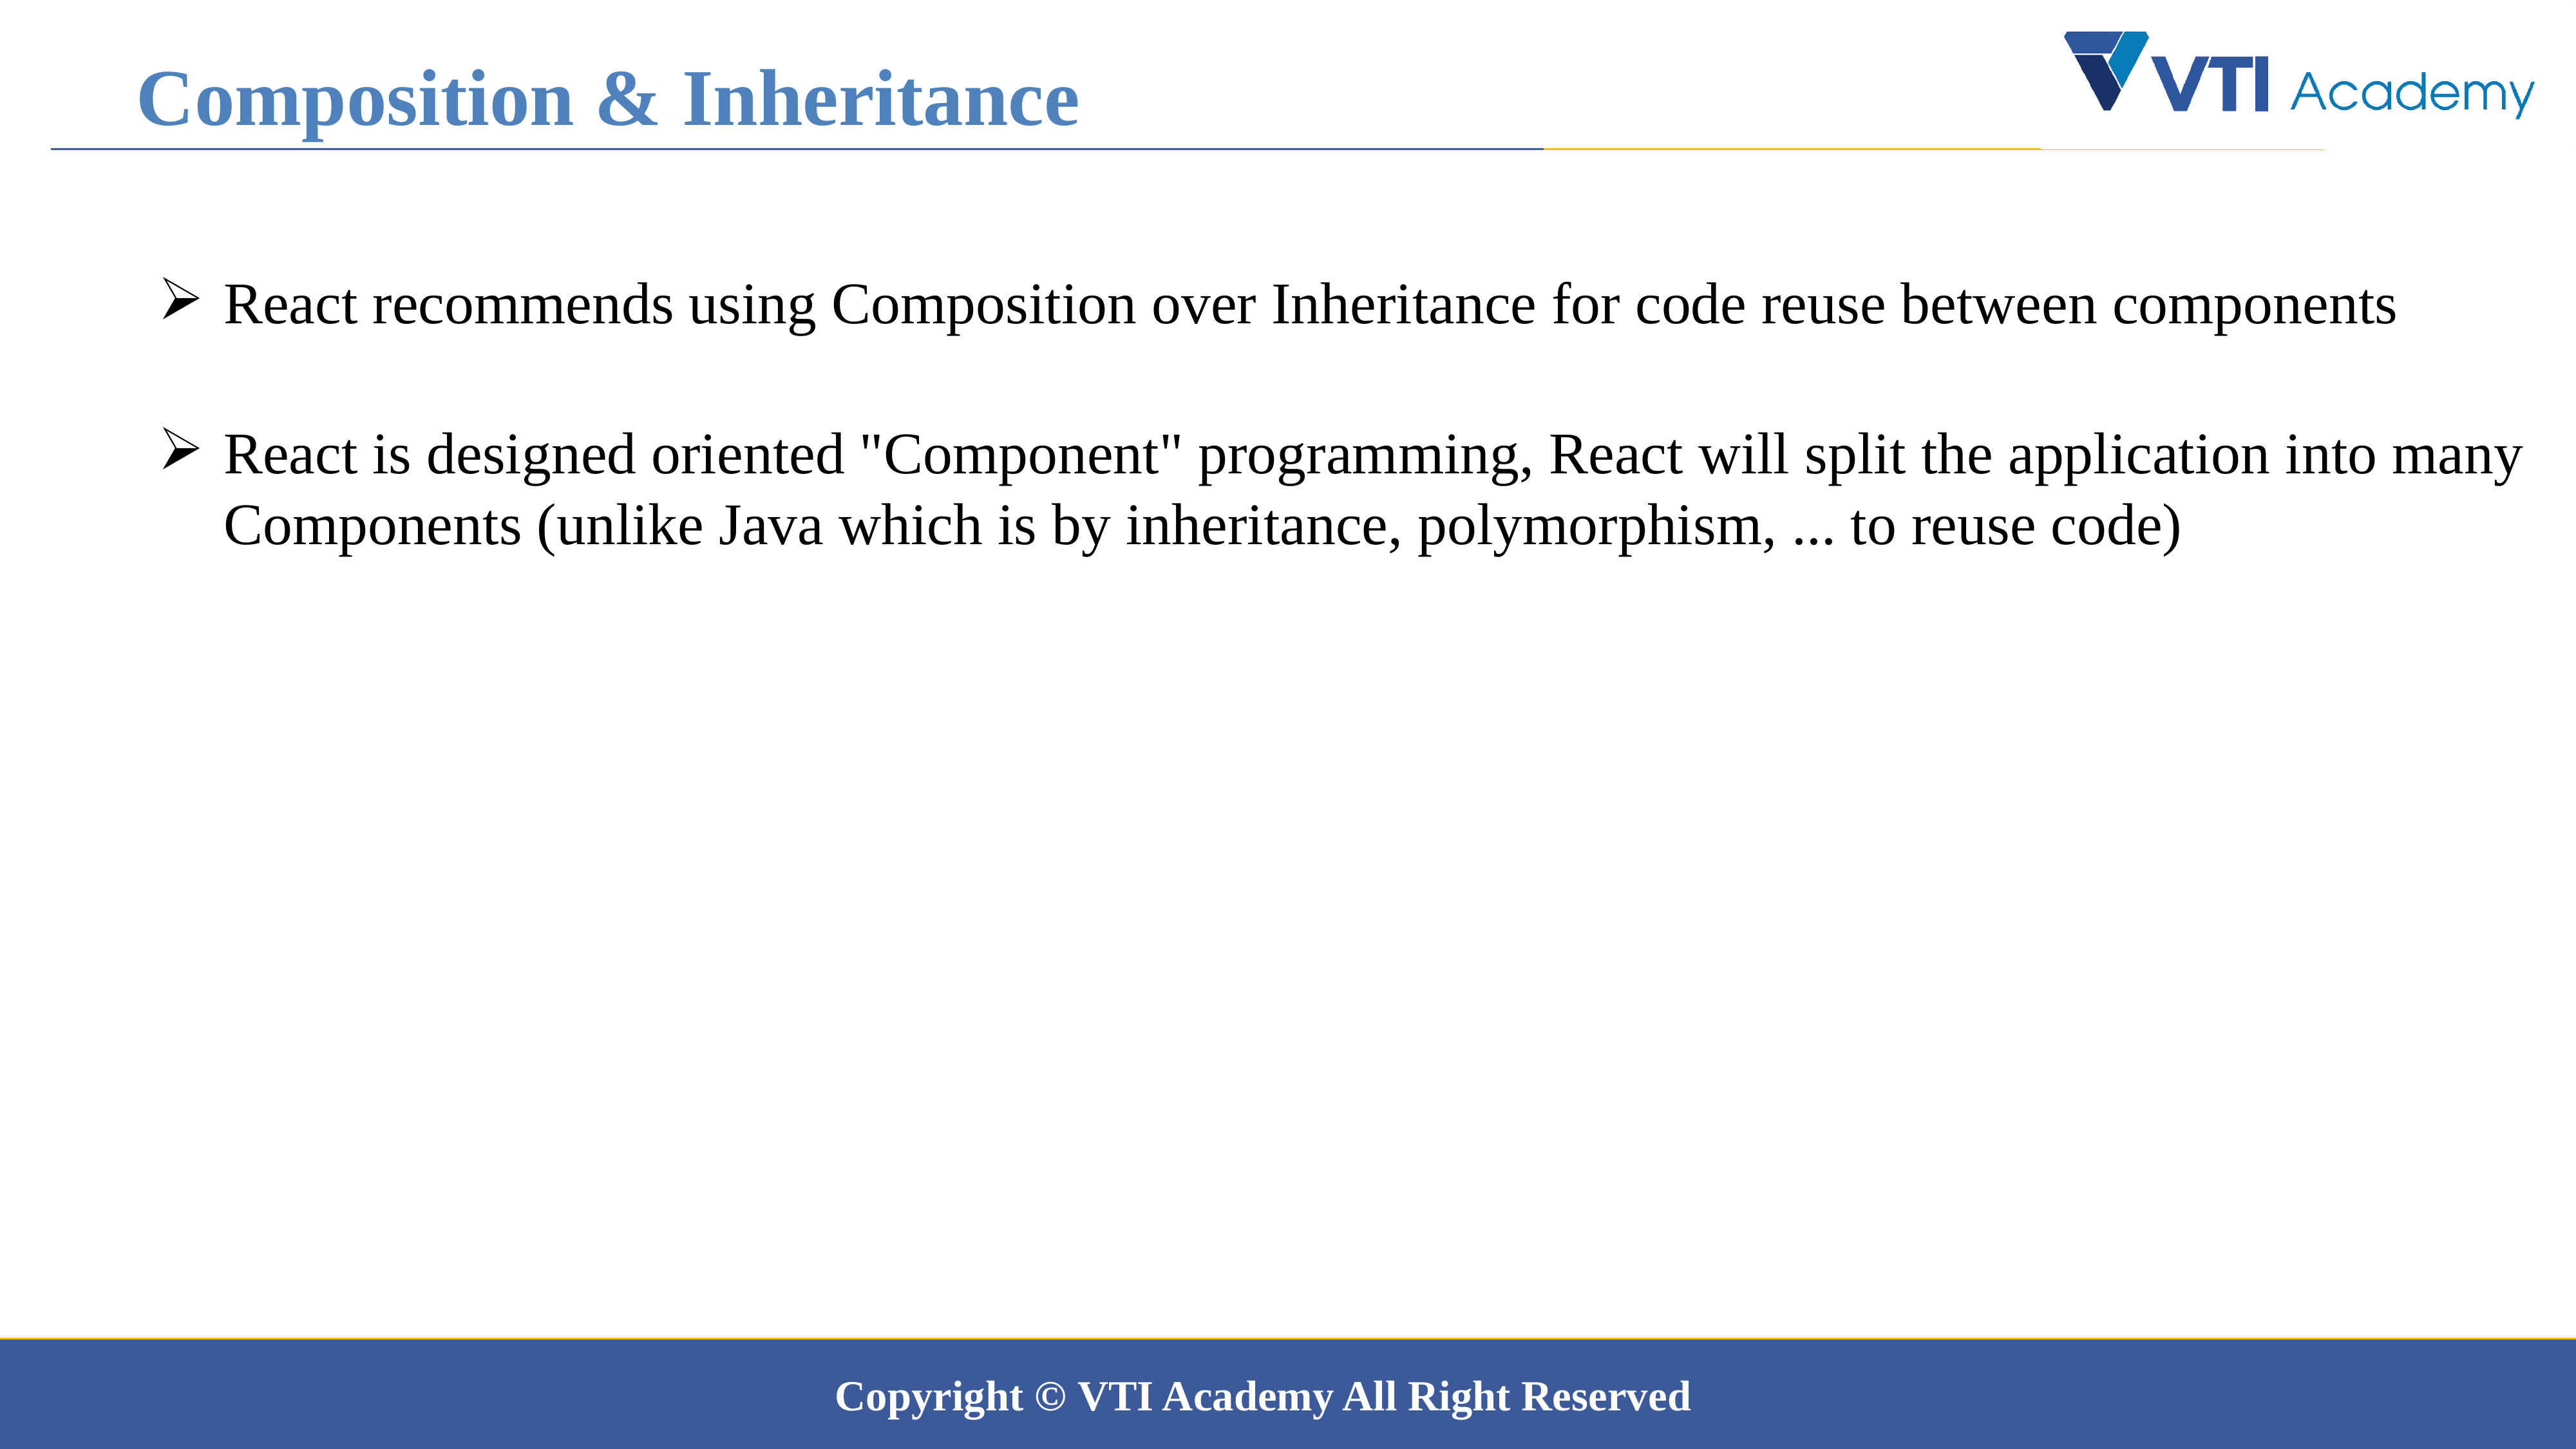

Composition & Inheritance
React recommends using Composition over Inheritance for code reuse between components
React is designed oriented "Component" programming, React will split the application into many Components (unlike Java which is by inheritance, polymorphism, ... to reuse code)